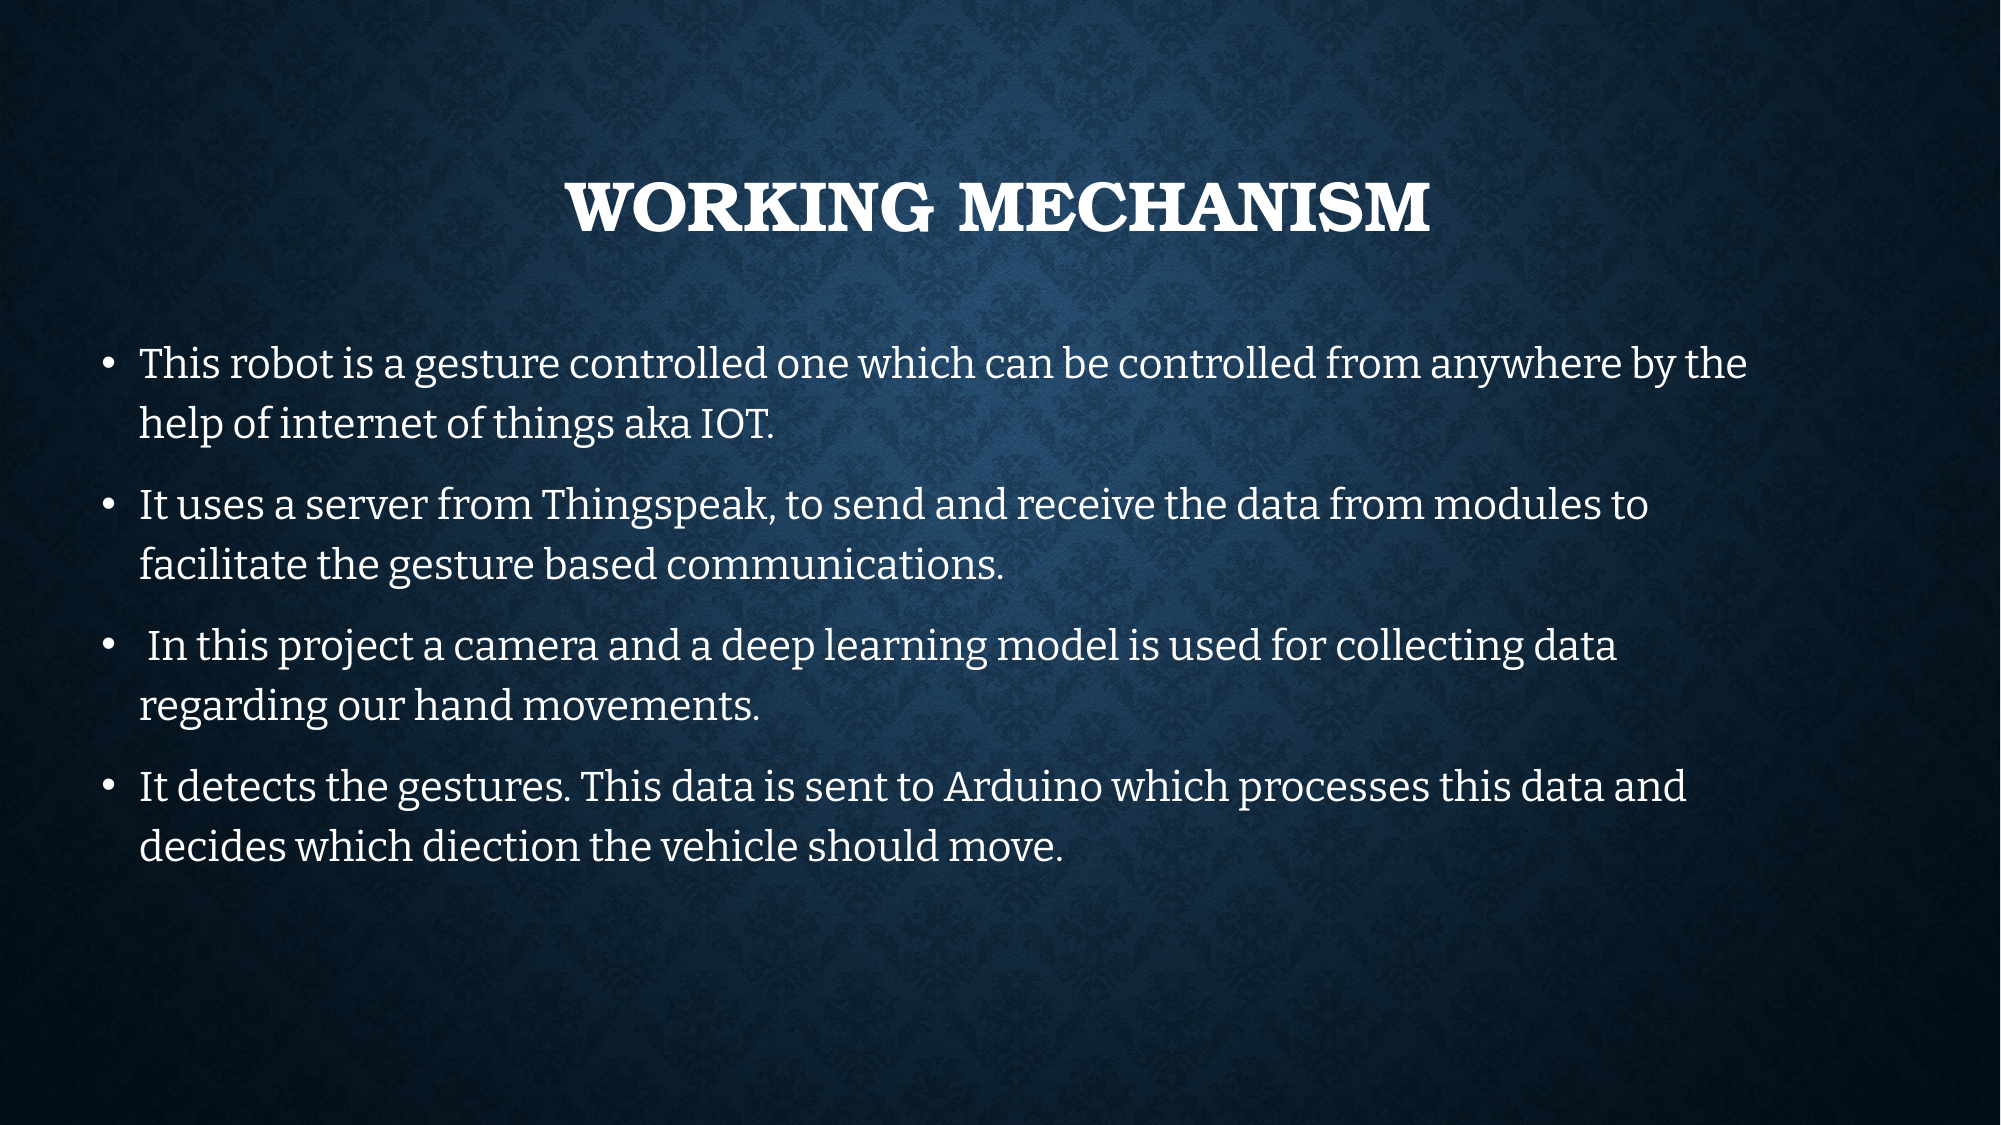

# Working Mechanism
This robot is a gesture controlled one which can be controlled from anywhere by the help of internet of things aka IOT.
It uses a server from Thingspeak, to send and receive the data from modules to facilitate the gesture based communications.
 In this project a camera and a deep learning model is used for collecting data regarding our hand movements.
It detects the gestures. This data is sent to Arduino which processes this data and decides which diection the vehicle should move.